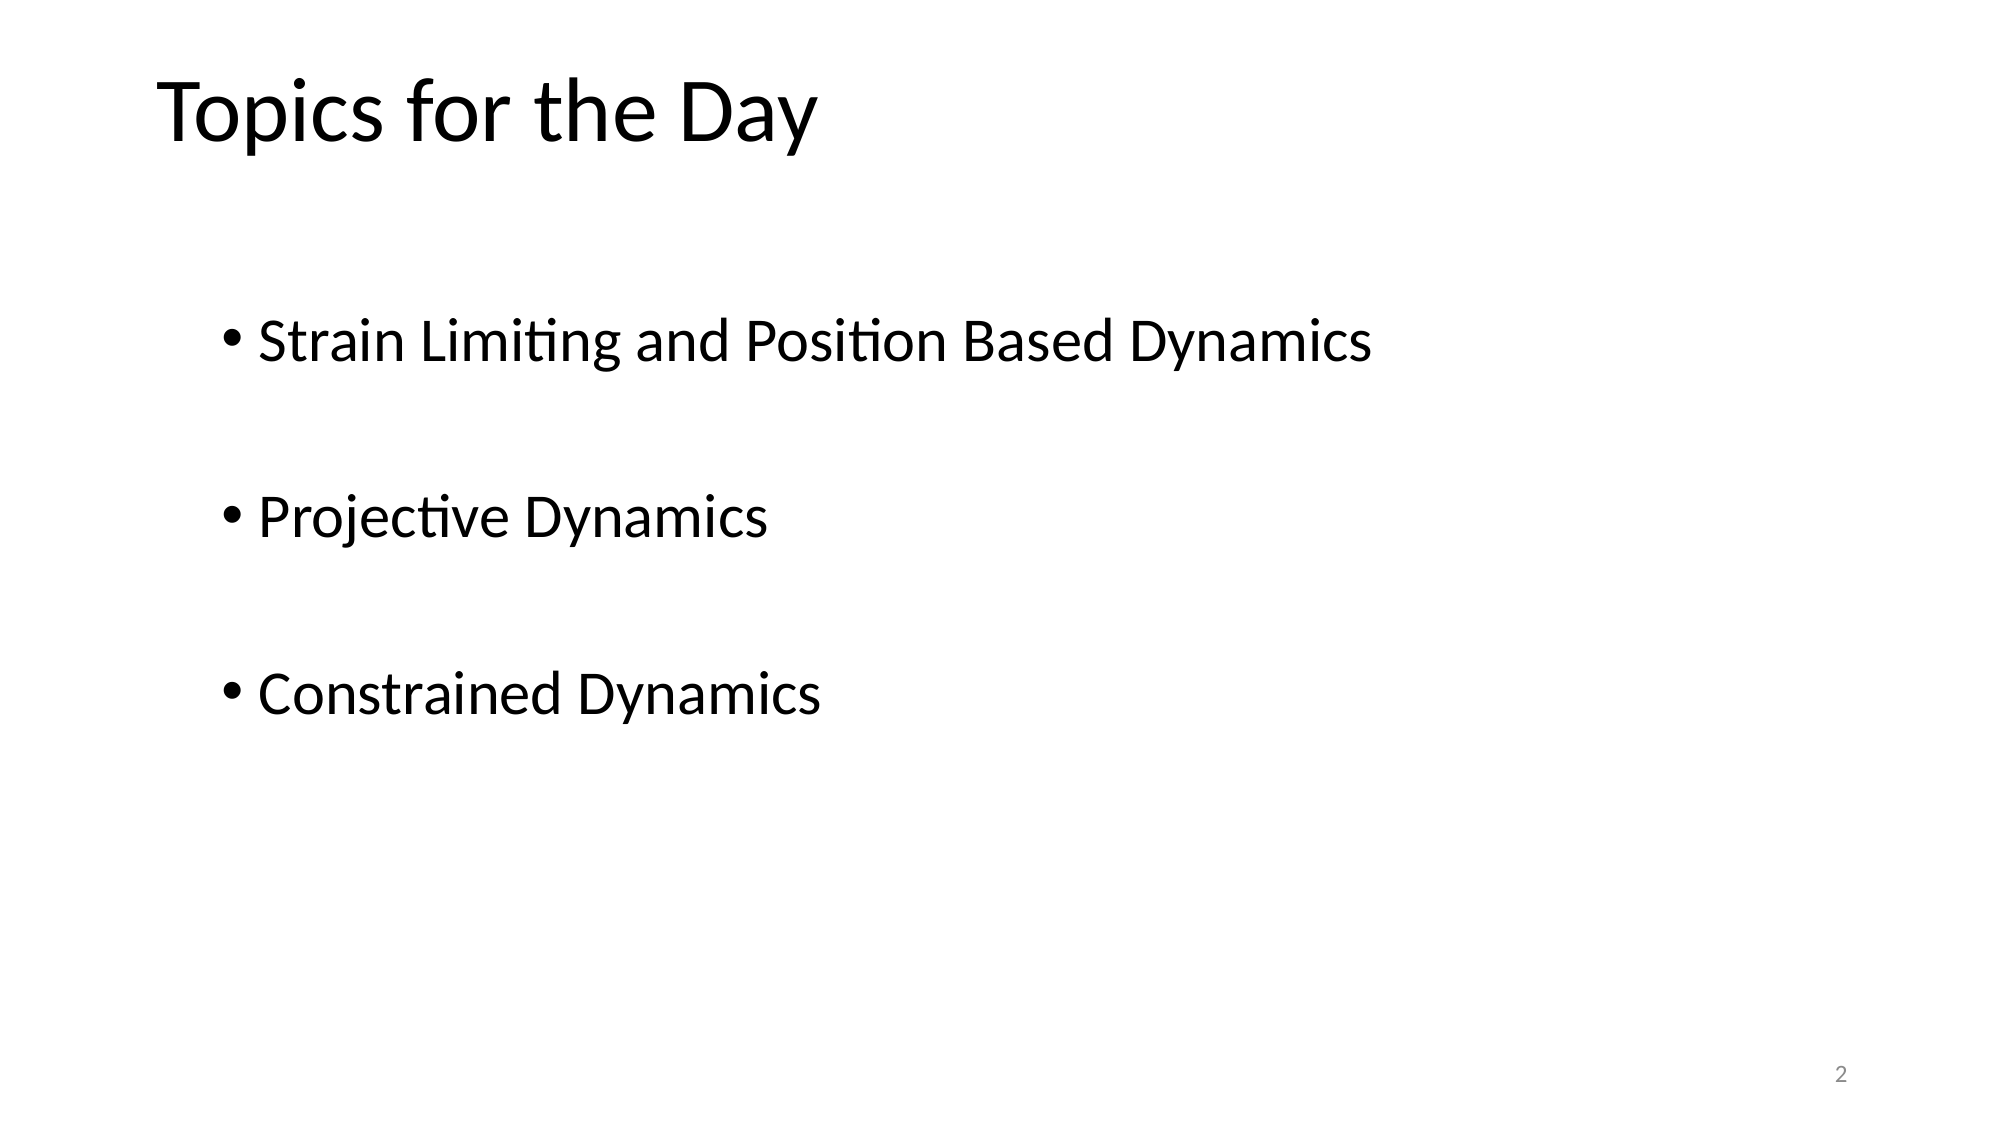

# Topics for the Day
Strain Limiting and Position Based Dynamics

Projective Dynamics

Constrained Dynamics
2